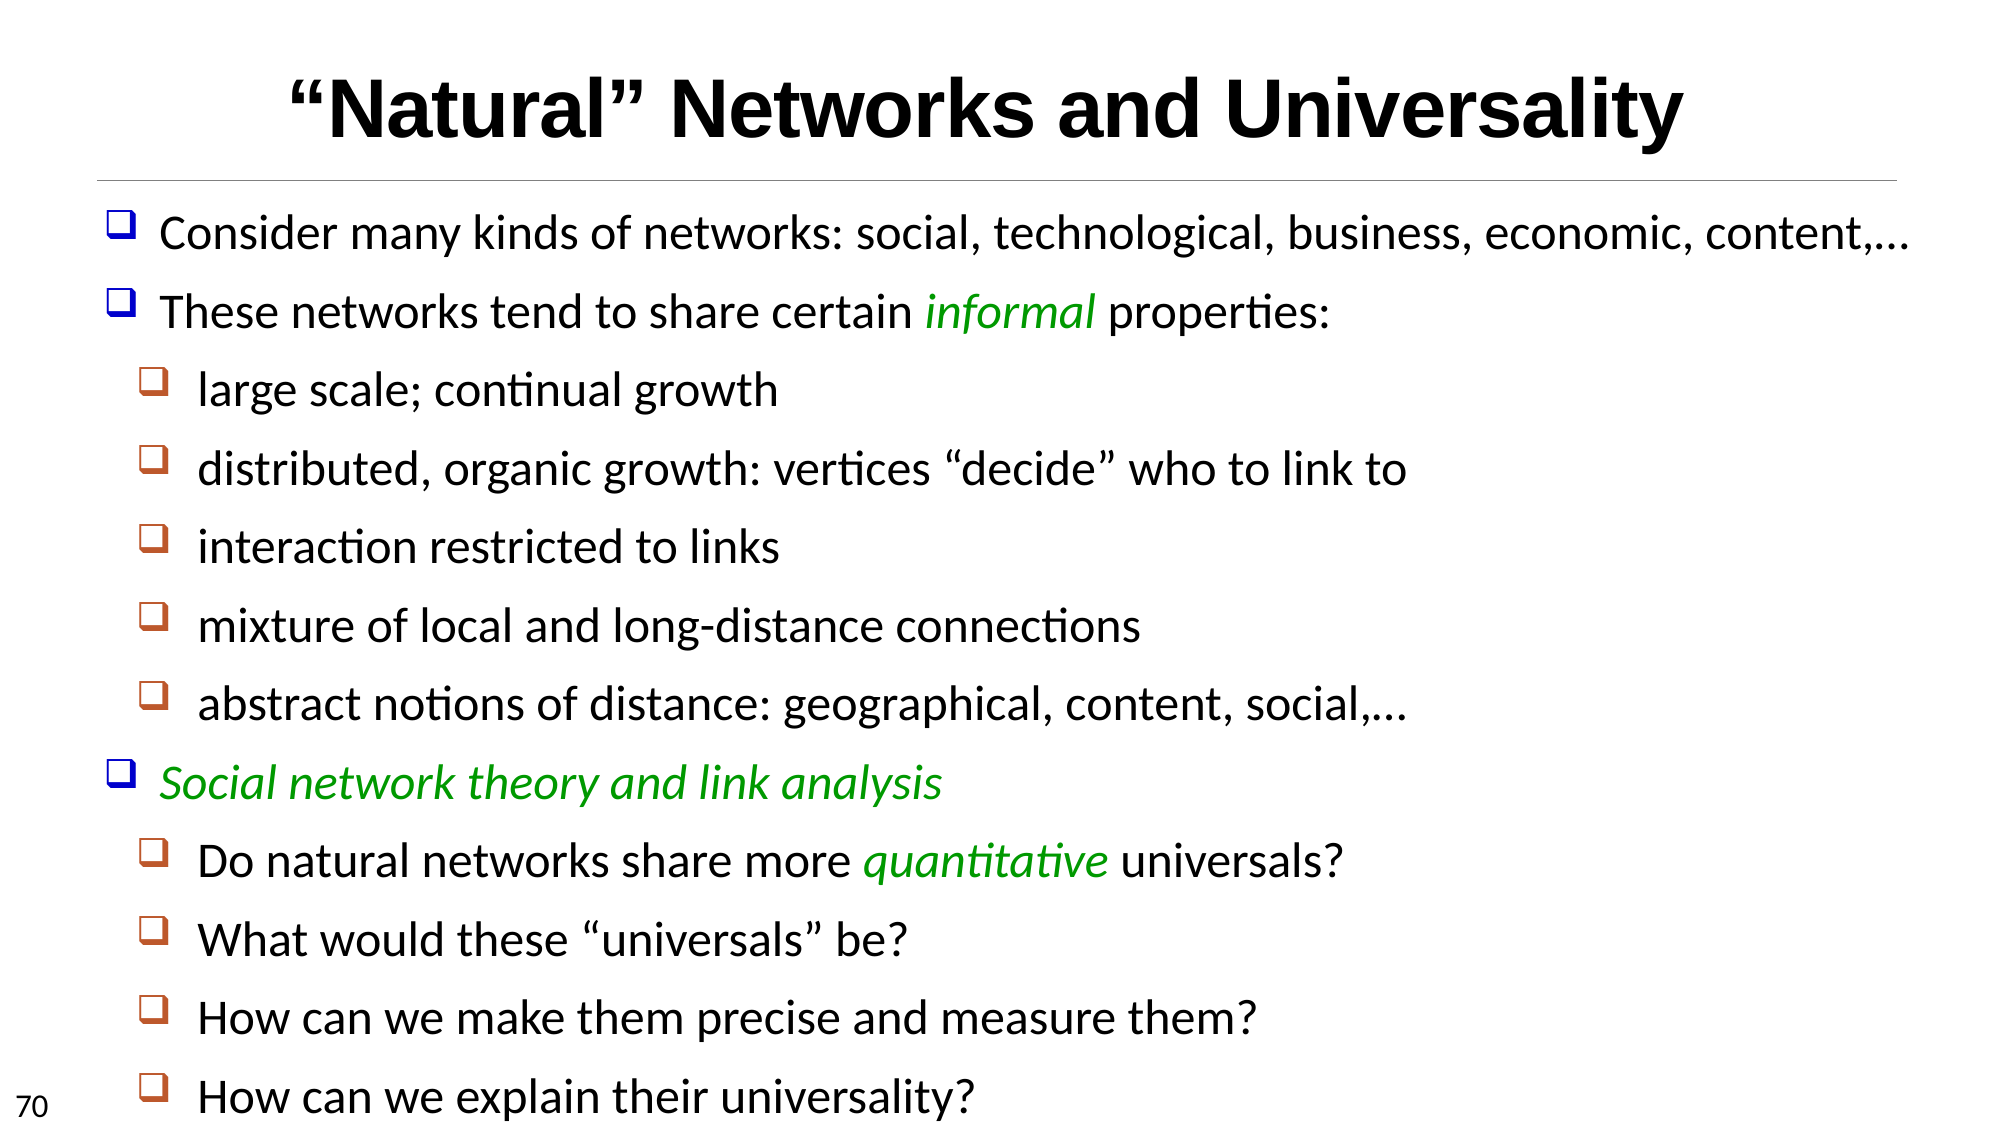

# “Natural” Networks and Universality
Consider many kinds of networks: social, technological, business, economic, content,…
These networks tend to share certain informal properties:
large scale; continual growth
distributed, organic growth: vertices “decide” who to link to
interaction restricted to links
mixture of local and long-distance connections
abstract notions of distance: geographical, content, social,…
Social network theory and link analysis
Do natural networks share more quantitative universals?
What would these “universals” be?
How can we make them precise and measure them?
How can we explain their universality?